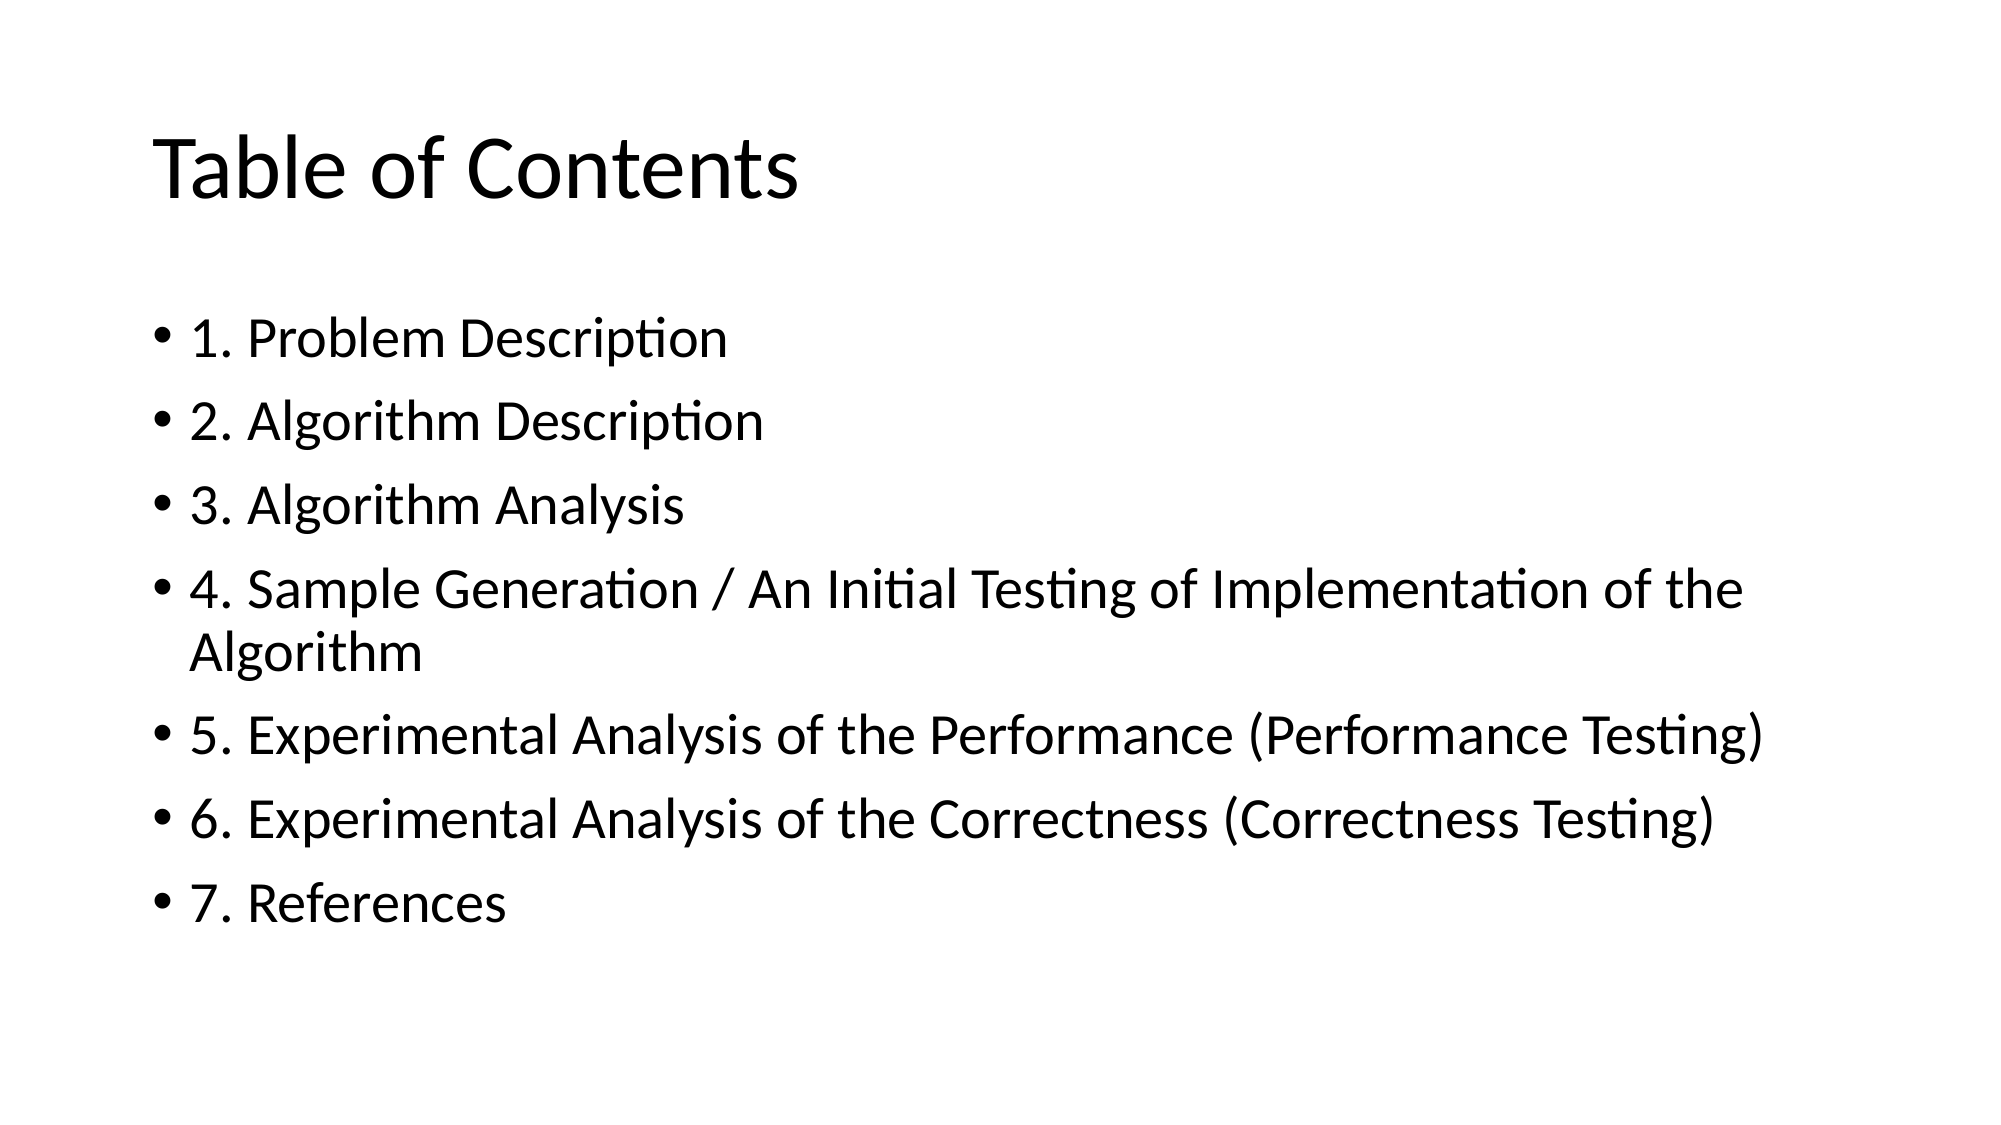

# Table of Contents
1. Problem Description
2. Algorithm Description
3. Algorithm Analysis
4. Sample Generation / An Initial Testing of Implementation of the Algorithm
5. Experimental Analysis of the Performance (Performance Testing)
6. Experimental Analysis of the Correctness (Correctness Testing)
7. References